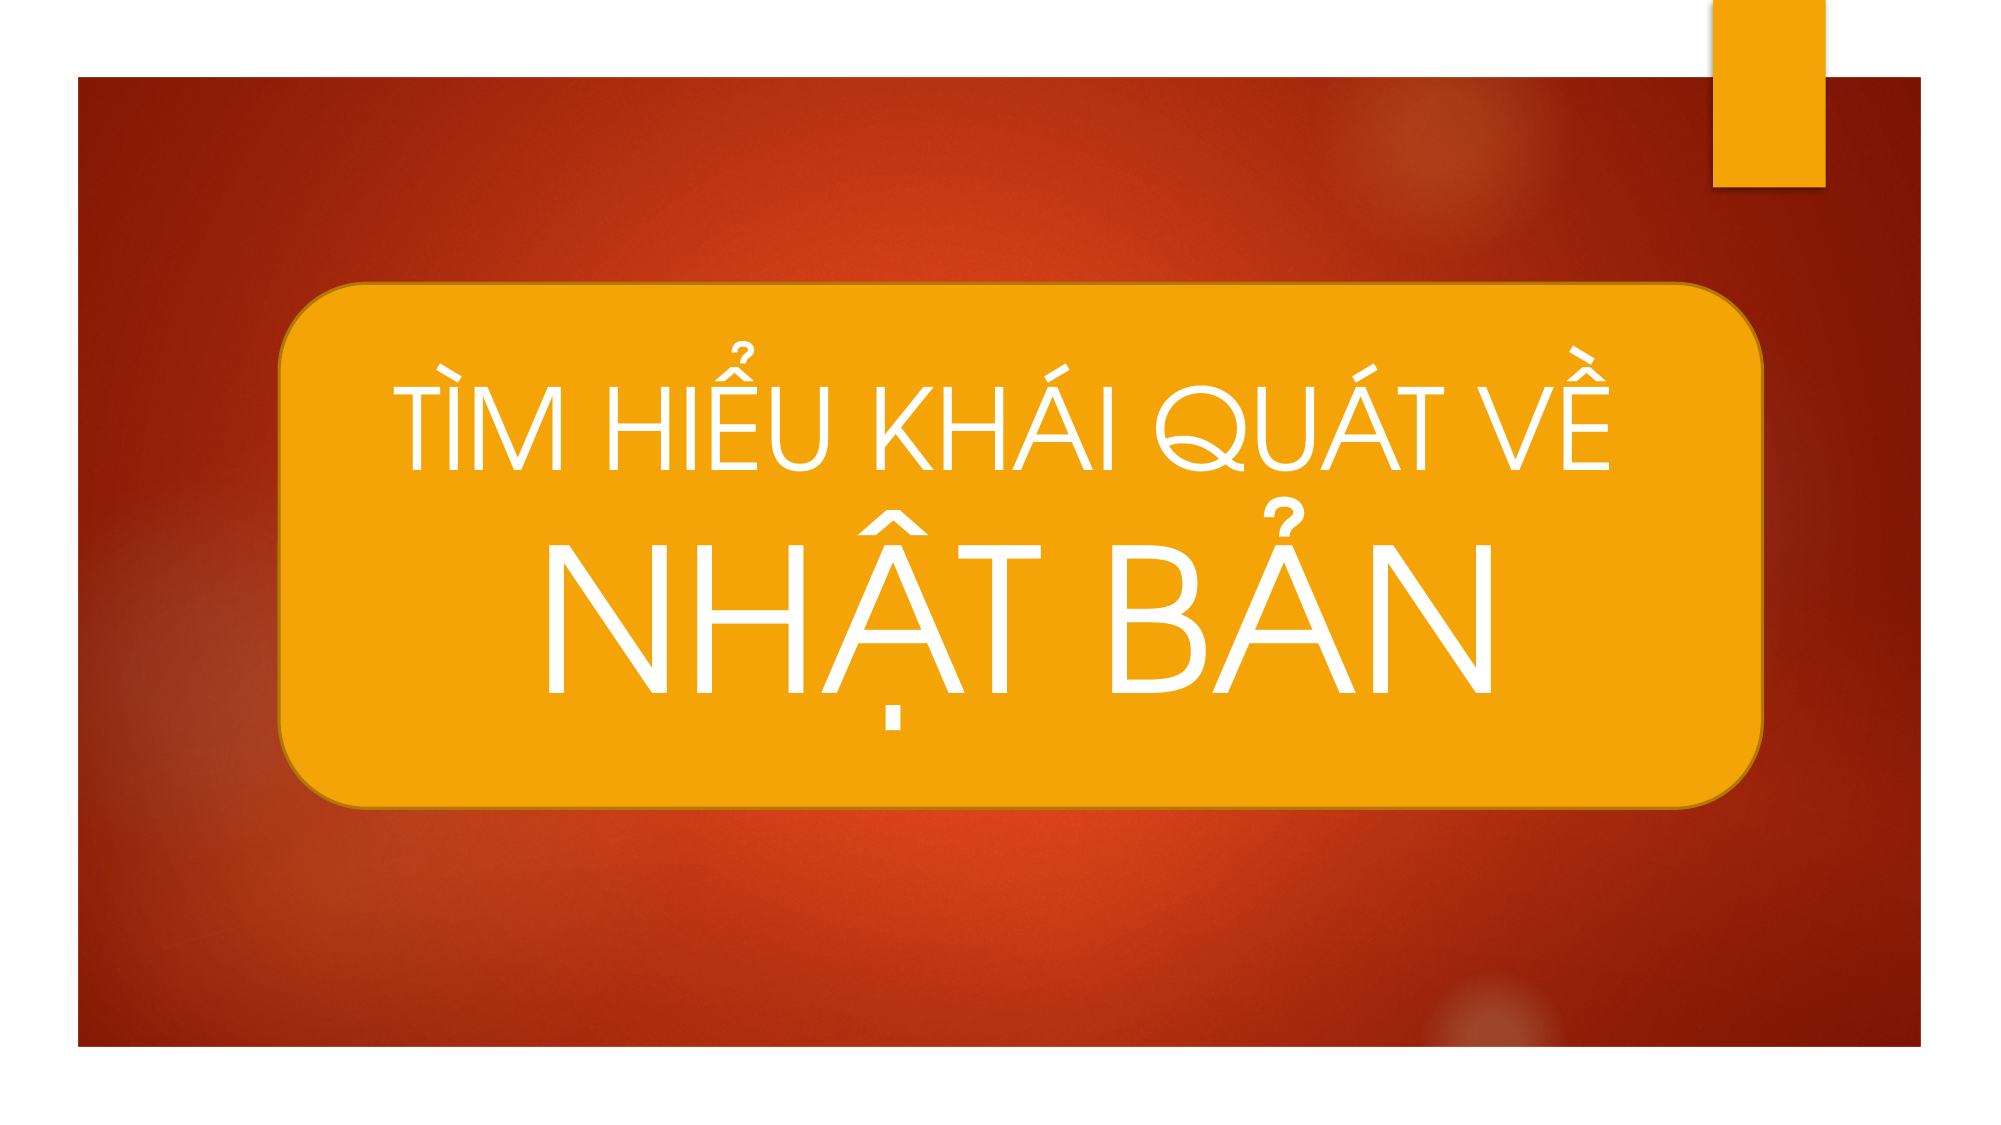

TÌM HIỂU KHÁI QUÁT VỀ
NHẬT BẢN